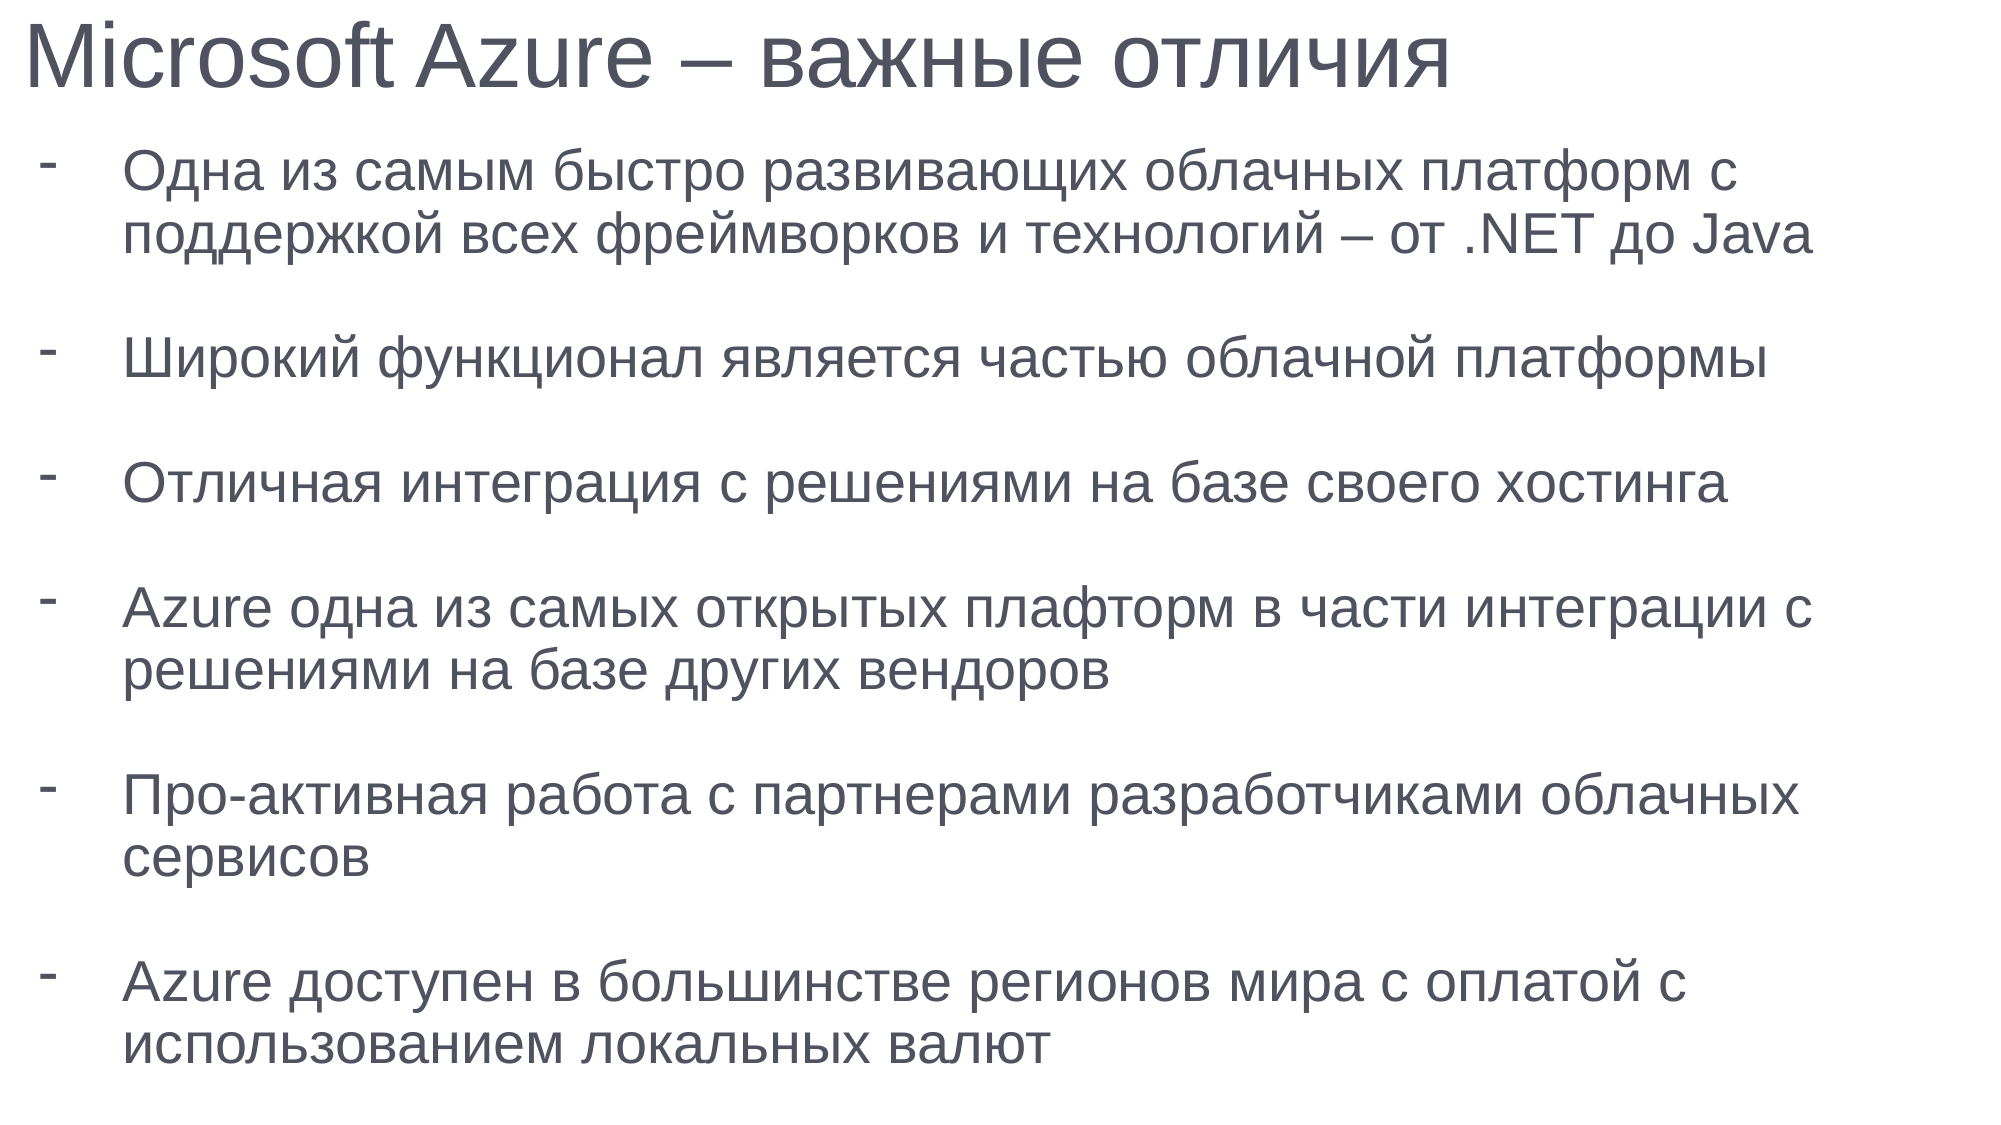

# Microsoft Azure – важные отличия
Одна из самым быстро развивающих облачных платформ с поддержкой всех фреймворков и технологий – от .NET до Java

Широкий функционал является частью облачной платформы

Отличная интеграция с решениями на базе своего хостинга

Azure одна из самых открытых плафторм в части интеграции с решениями на базе других вендоров

Про-активная работа с партнерами разработчиками облачных сервисов

Azure доступен в большинстве регионов мира с оплатой с использованием локальных валют